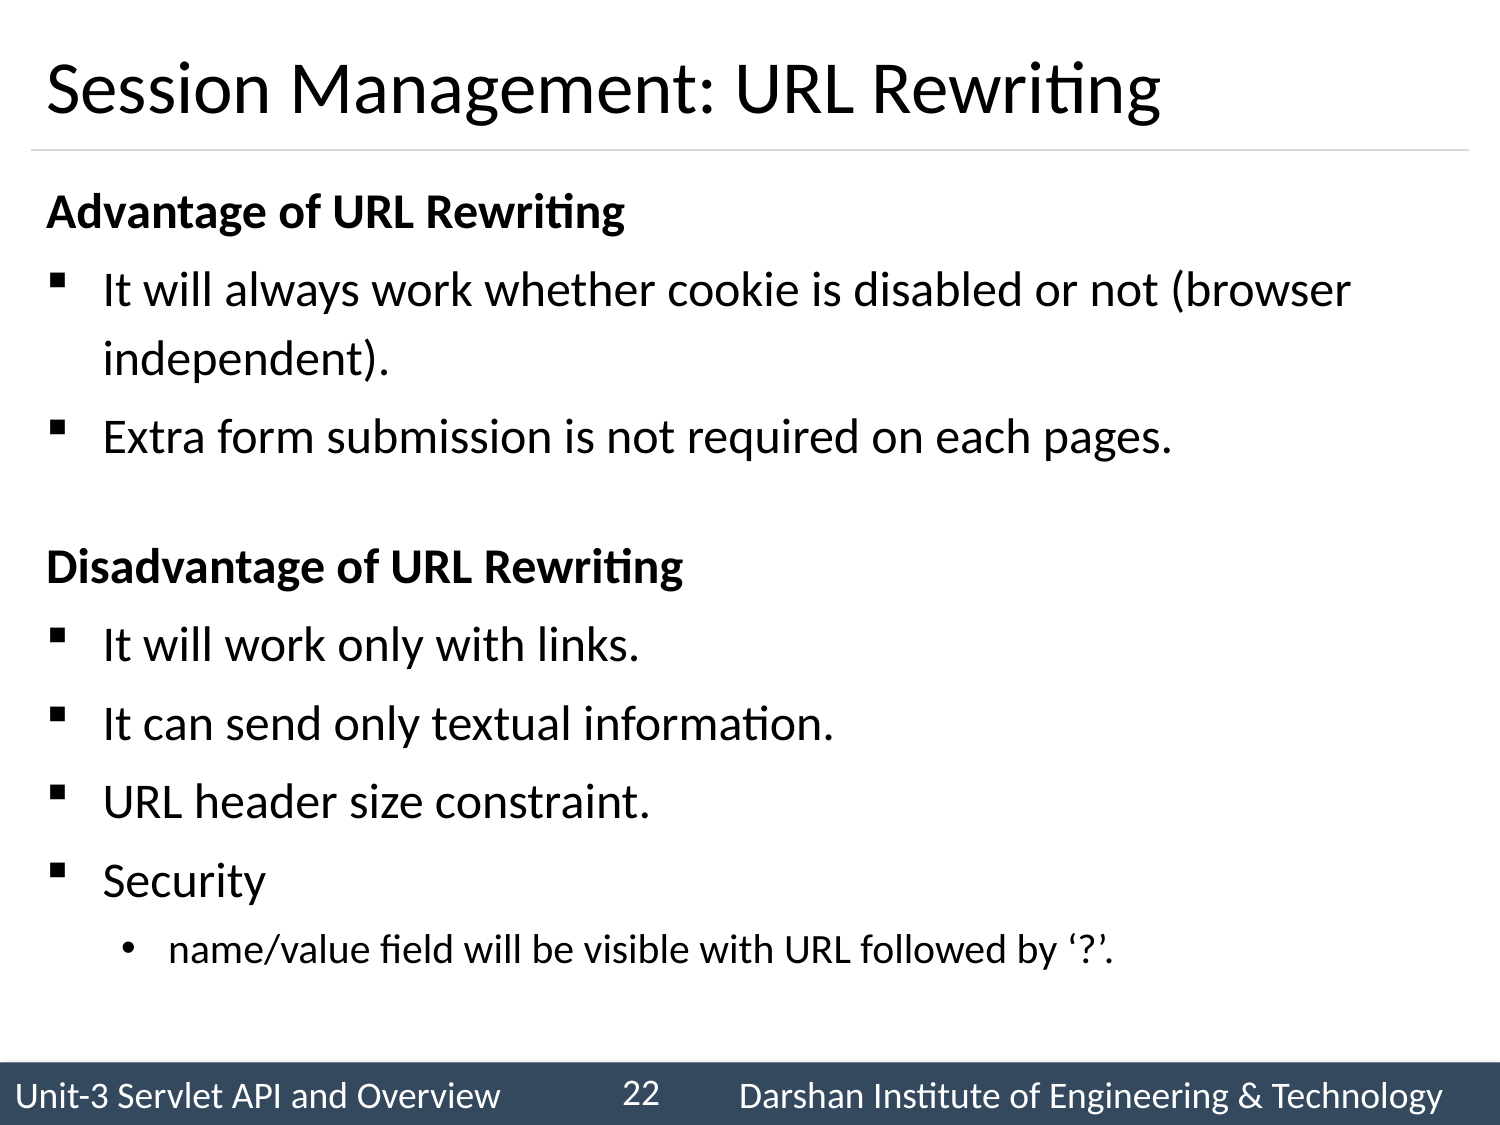

# Session Management: URL Rewriting
Advantage of URL Rewriting
It will always work whether cookie is disabled or not (browser independent).
Extra form submission is not required on each pages.
Disadvantage of URL Rewriting
It will work only with links.
It can send only textual information.
URL header size constraint.
Security
name/value field will be visible with URL followed by ‘?’.

22